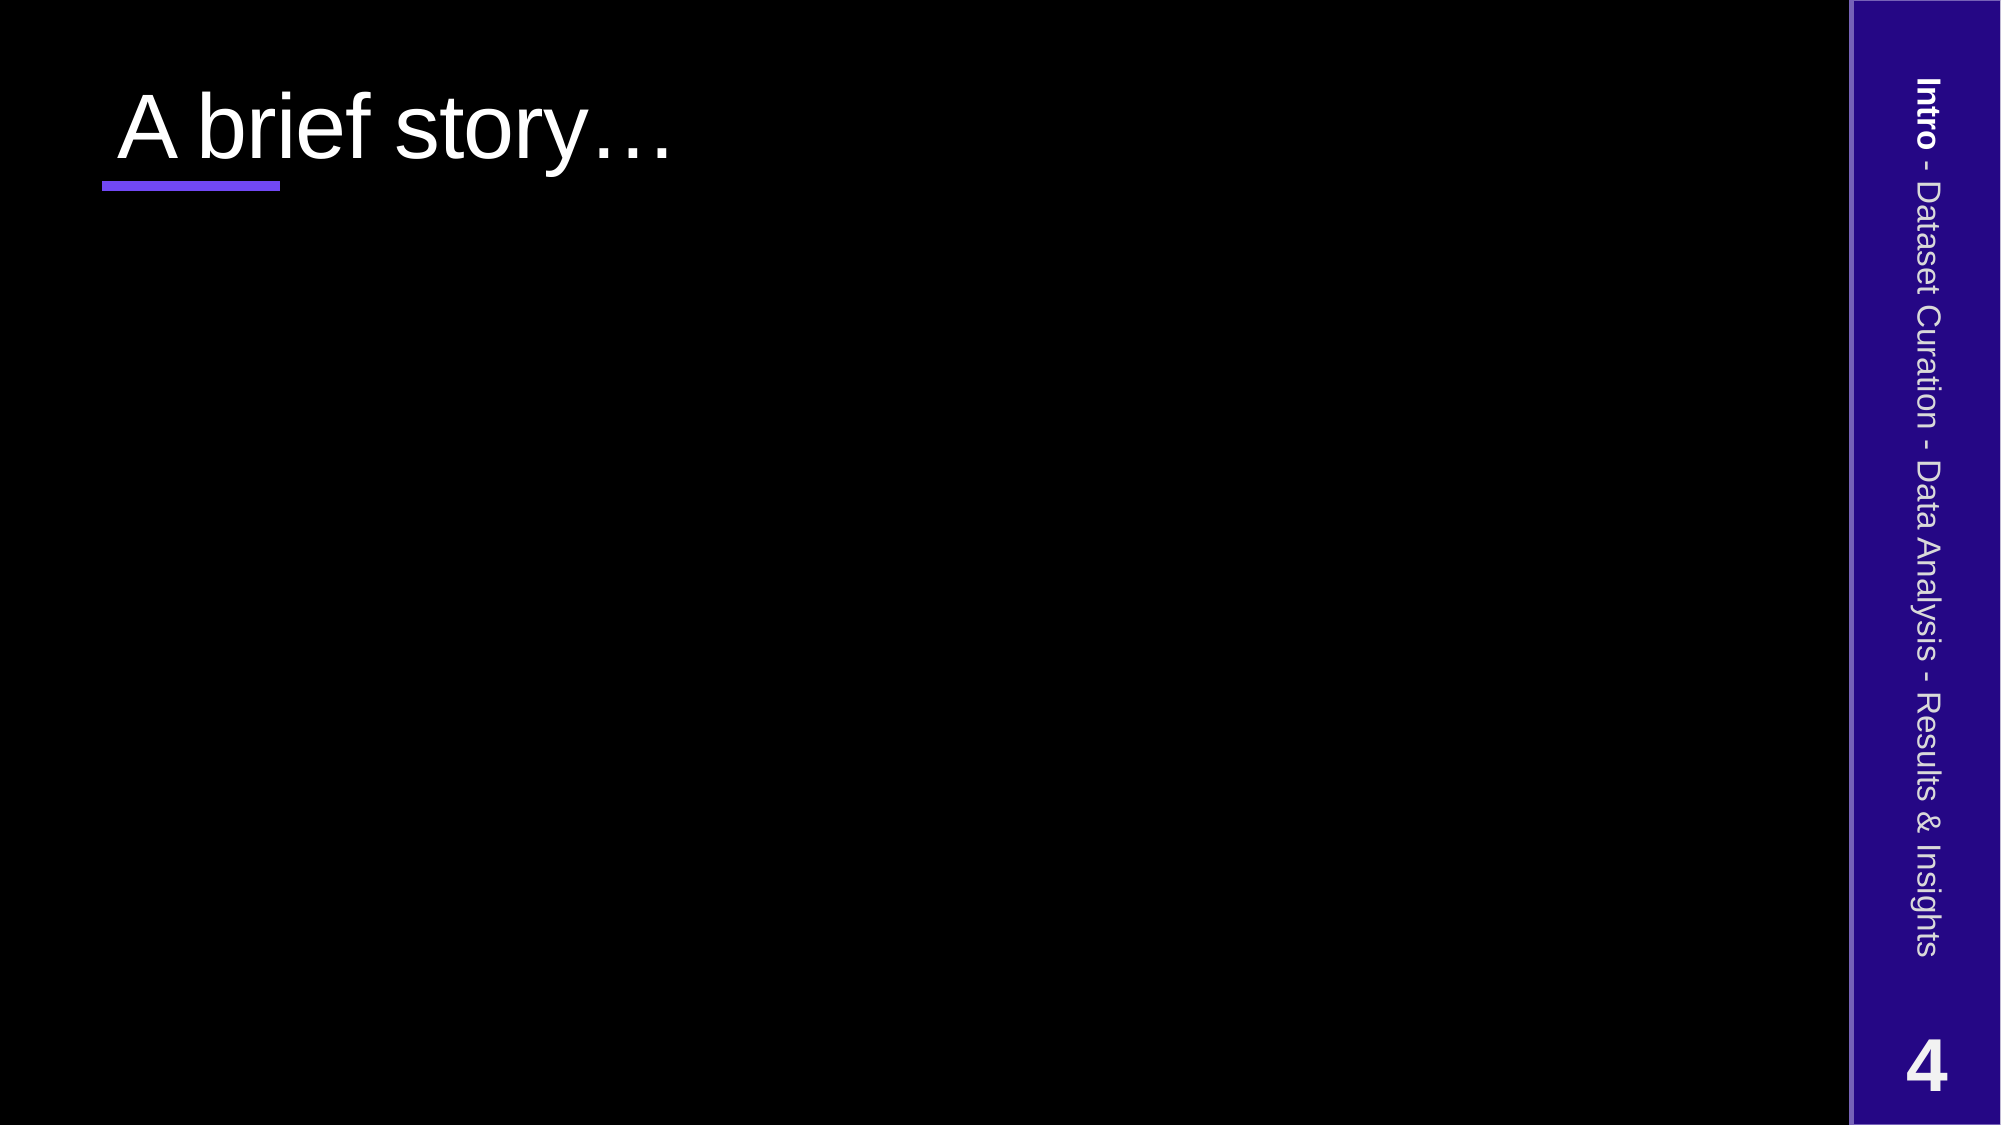

# A brief story…
Intro - Dataset Curation - Data Analysis - Results & Insights
4